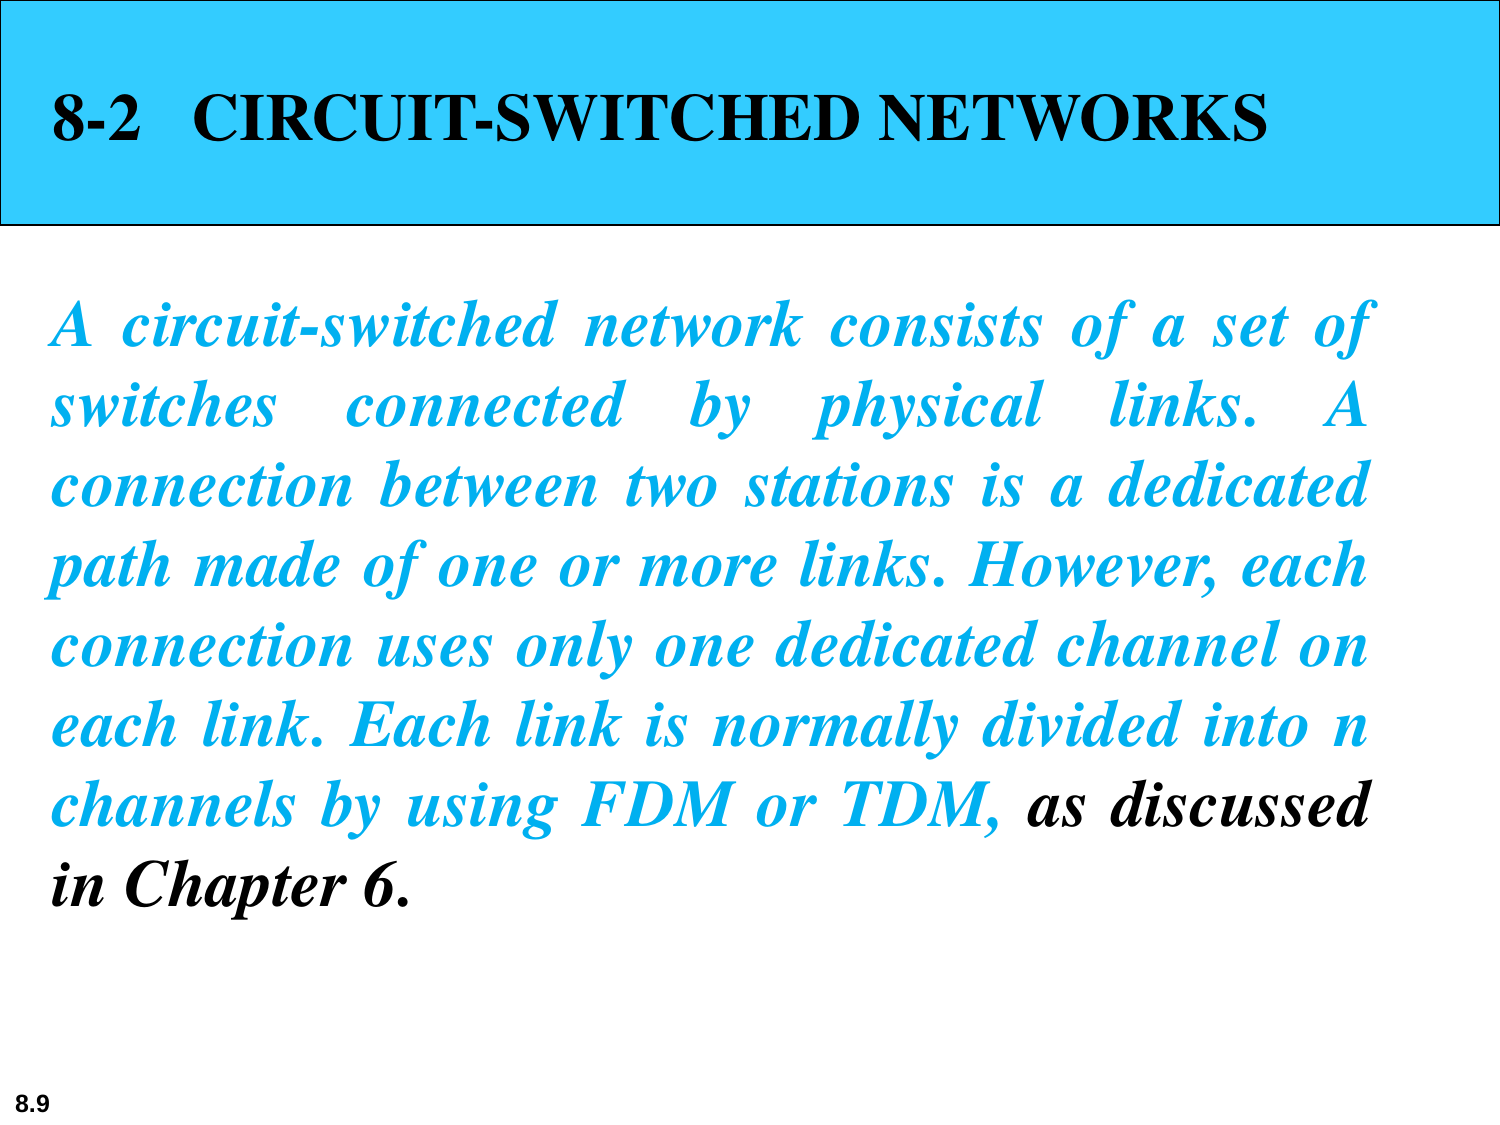

8-2   CIRCUIT-SWITCHED NETWORKS

A circuit-switched network consists of a set of switches connected by physical links. A connection between two stations is a dedicated path made of one or more links. However, each connection uses only one dedicated channel on each link. Each link is normally divided into n channels by using FDM or TDM, as discussed in Chapter 6.
8.9